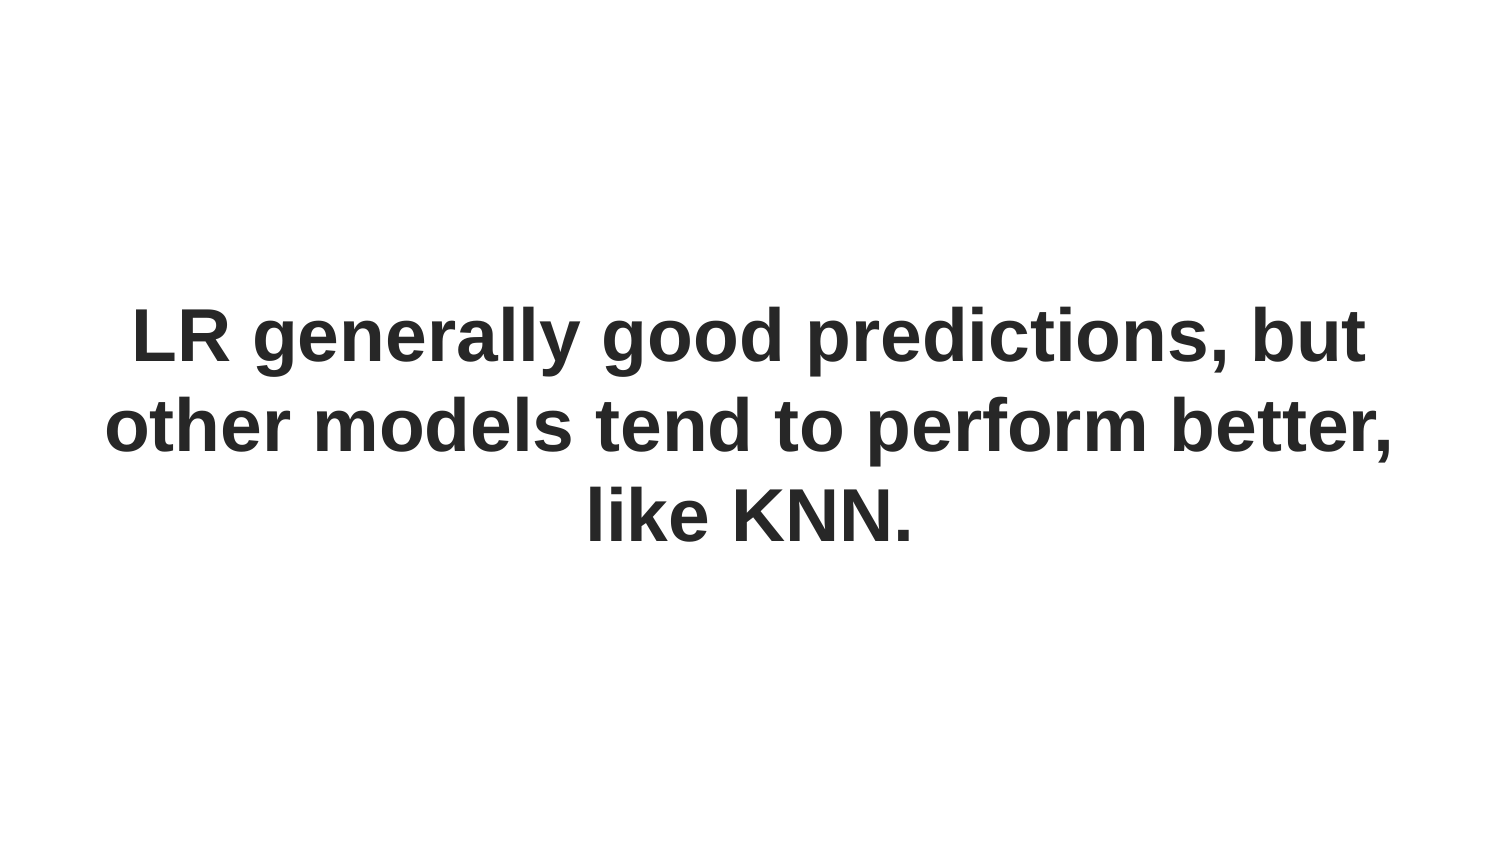

# LR generally good predictions, but other models tend to perform better, like KNN.